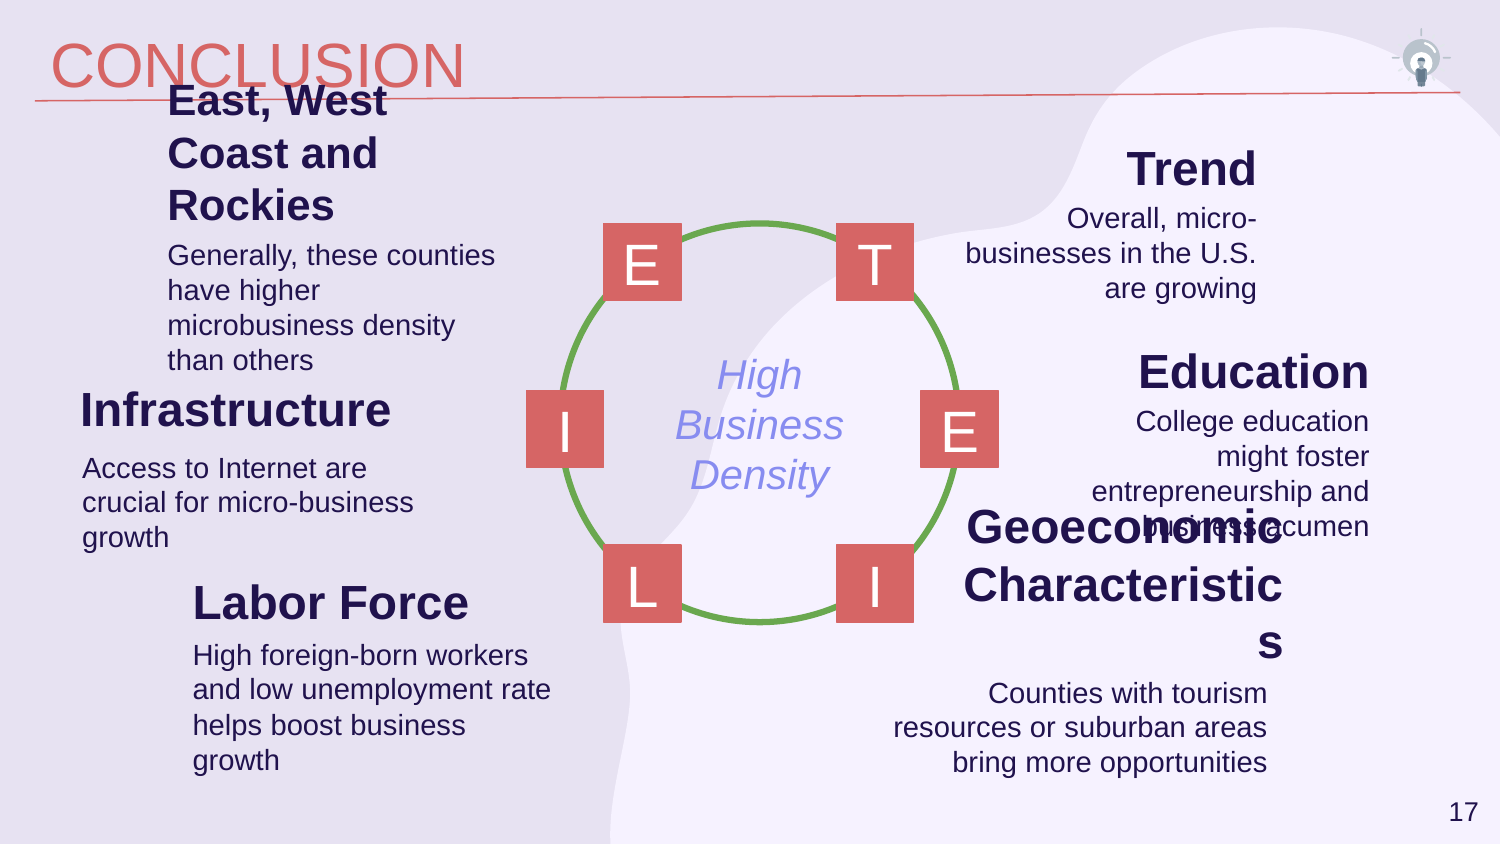

# CONCLUSION

East, West Coast and Rockies
Trend
Overall, micro-businesses in the U.S. are growing
E
T
High
Business
Density
Generally, these counties have higher microbusiness density than others
Education
I
E
College education might foster entrepreneurship and business acumen
Infrastructure
Access to Internet are crucial for micro-business growth
L
I
Geoeconomic Characteristics
Labor Force
High foreign-born workers and low unemployment rate helps boost business growth
Counties with tourism resources or suburban areas bring more opportunities
17